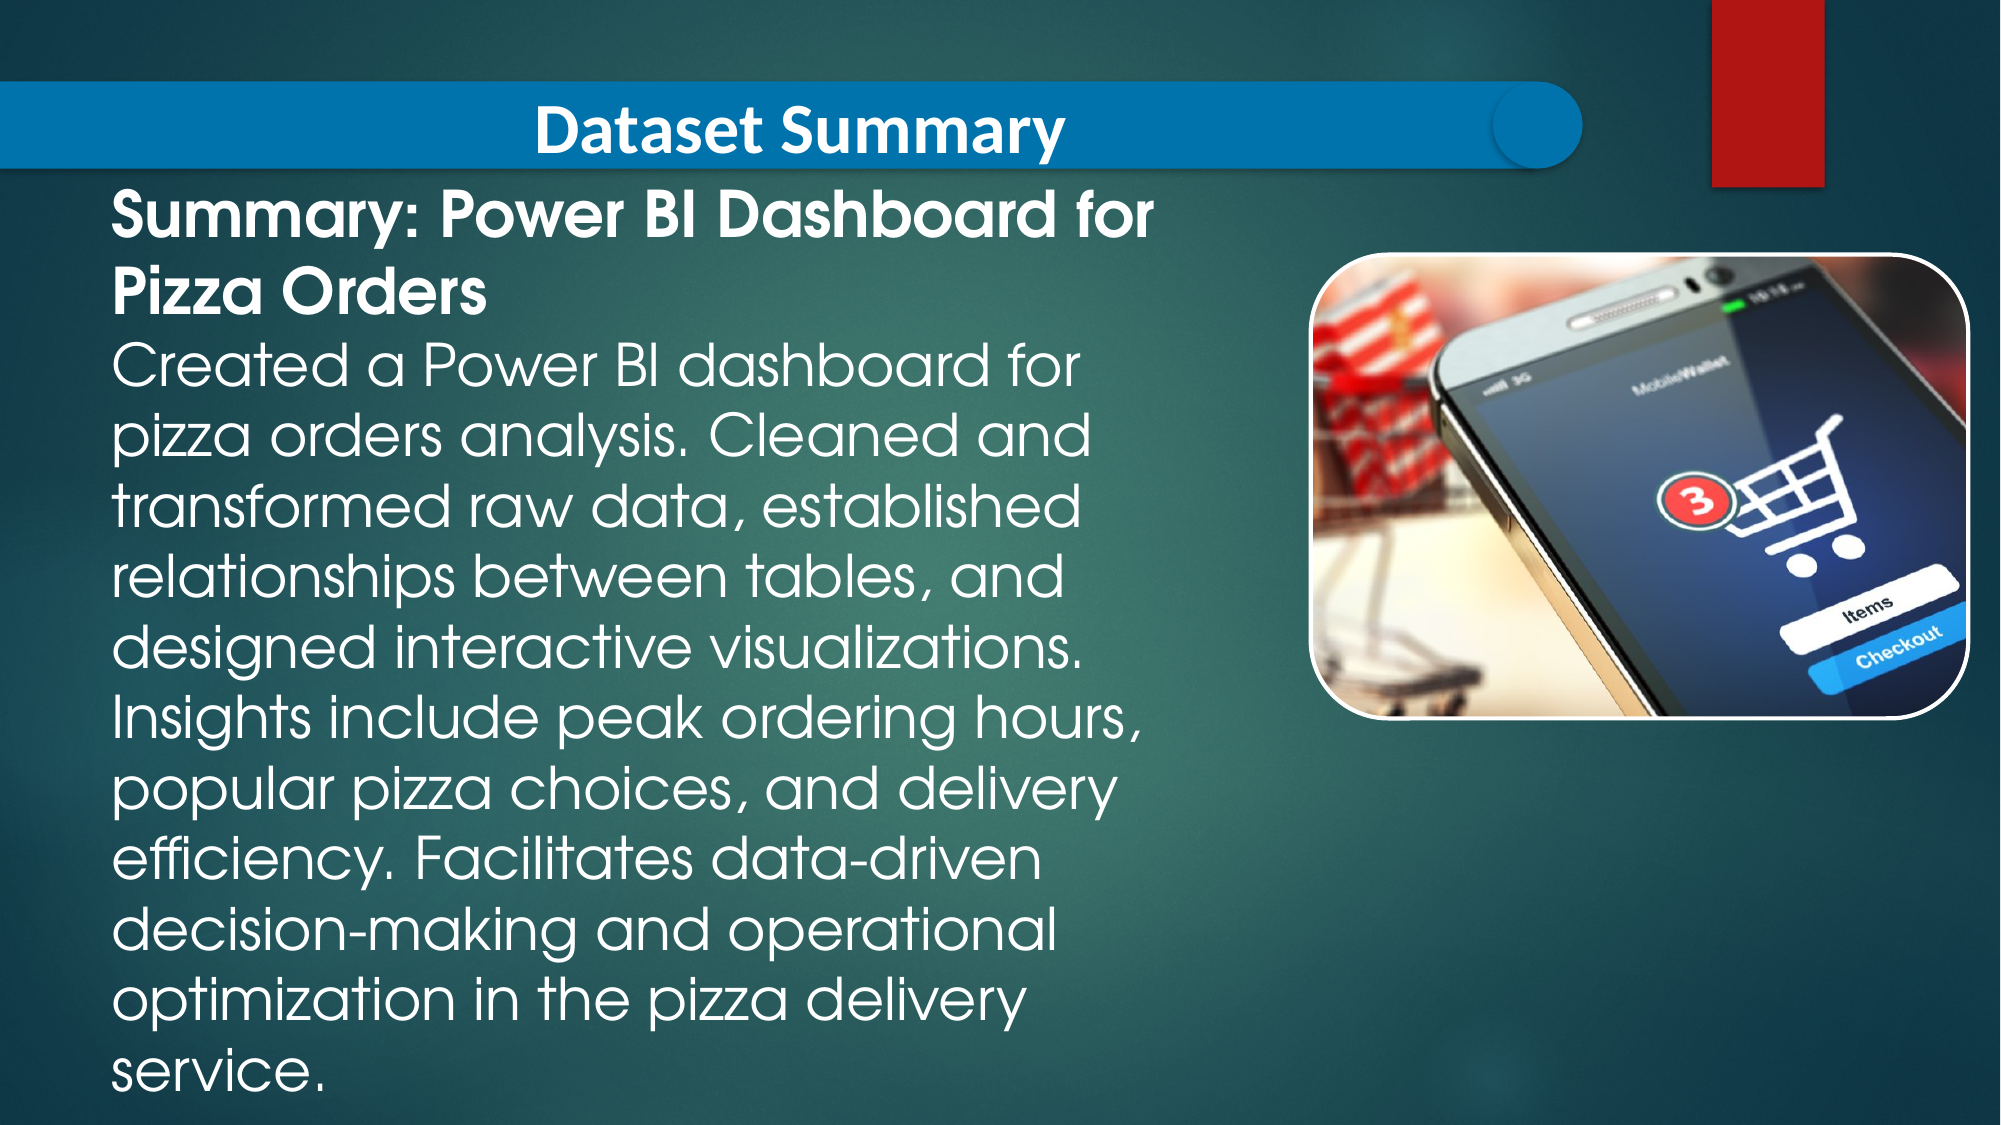

Dataset Summary

Summary: Power BI Dashboard for Pizza Orders
Created a Power BI dashboard for pizza orders analysis. Cleaned and transformed raw data, established relationships between tables, and designed interactive visualizations. Insights include peak ordering hours, popular pizza choices, and delivery efficiency. Facilitates data-driven decision-making and operational optimization in the pizza delivery service.
.